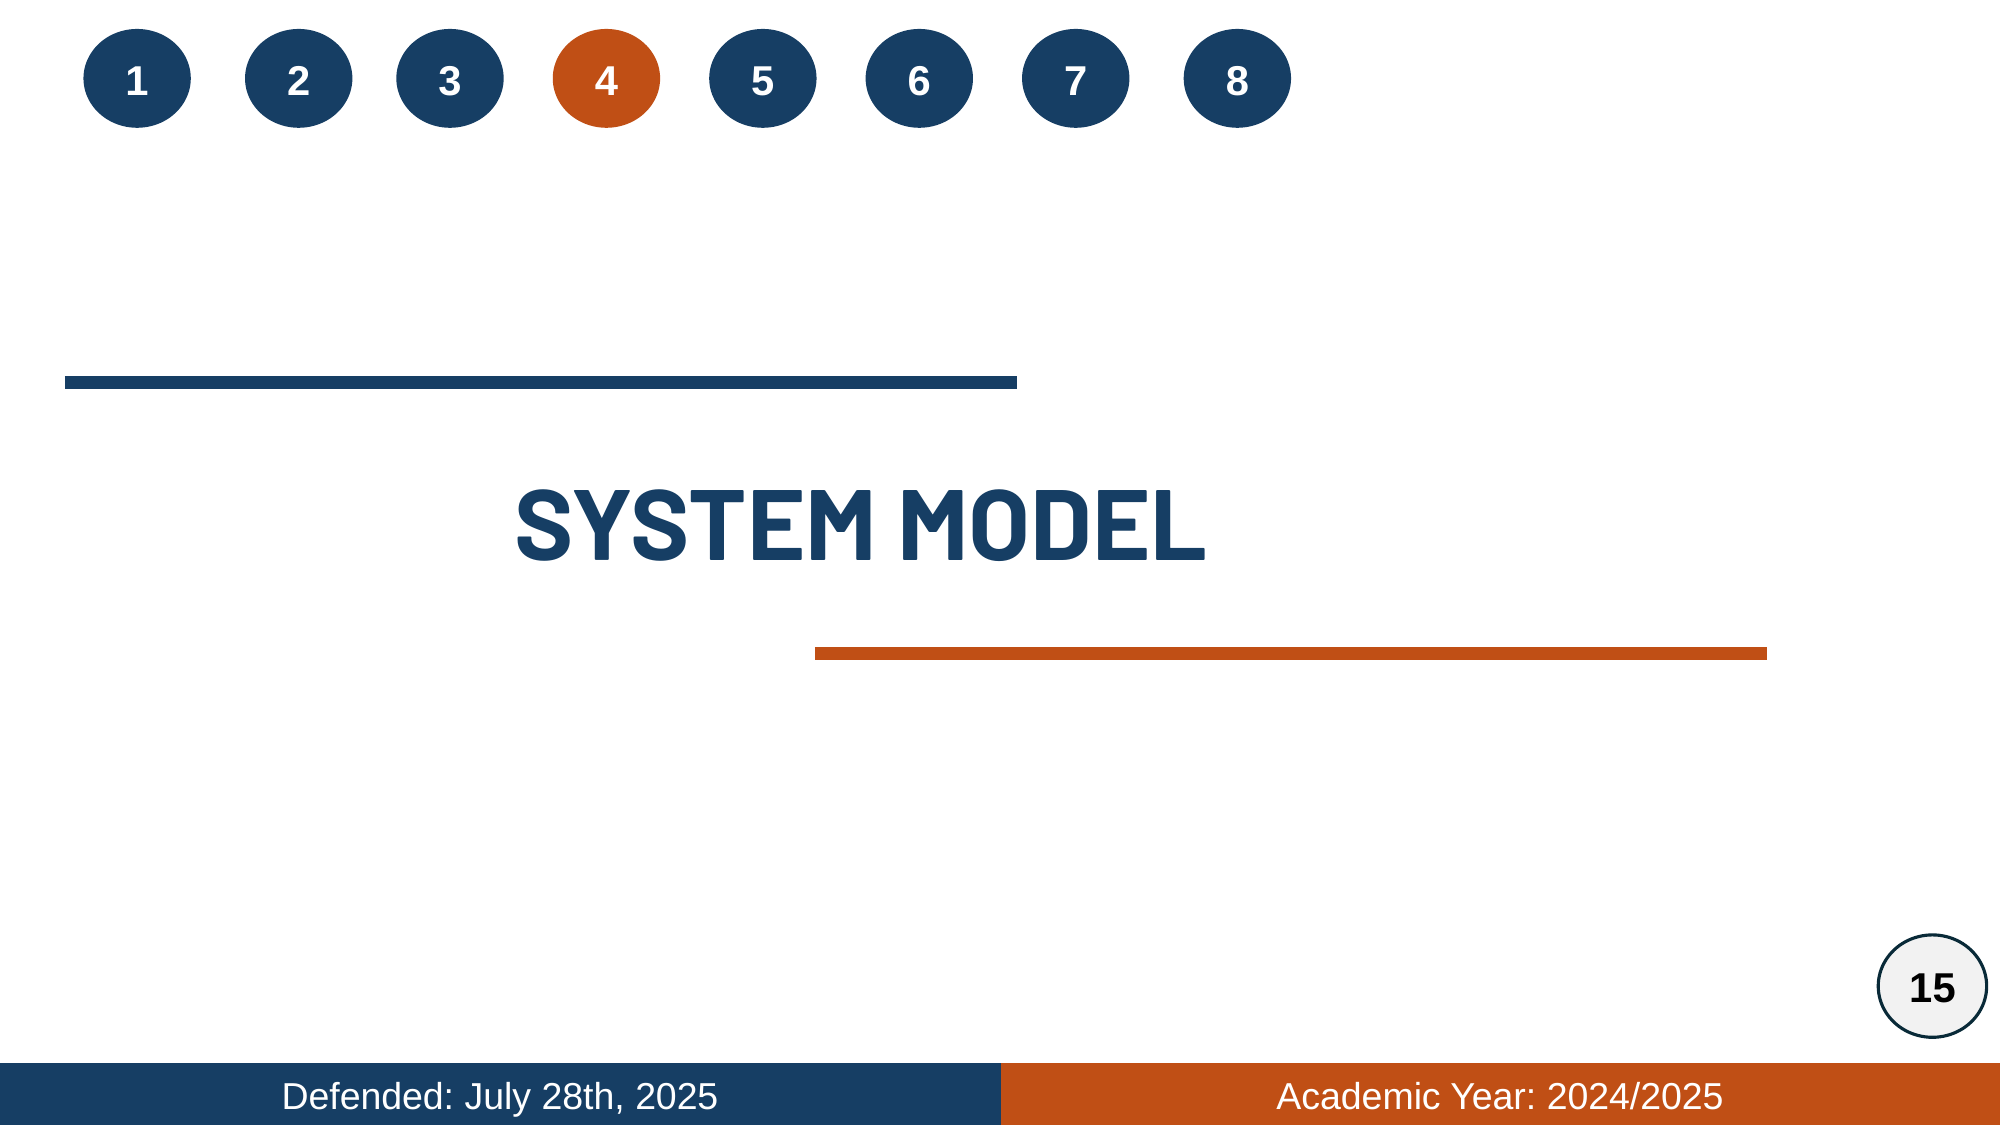

1
2
3
4
5
6
7
8
SYSTEM MODEL
15
Defended: July 28th, 2025
Academic Year: 2024/2025